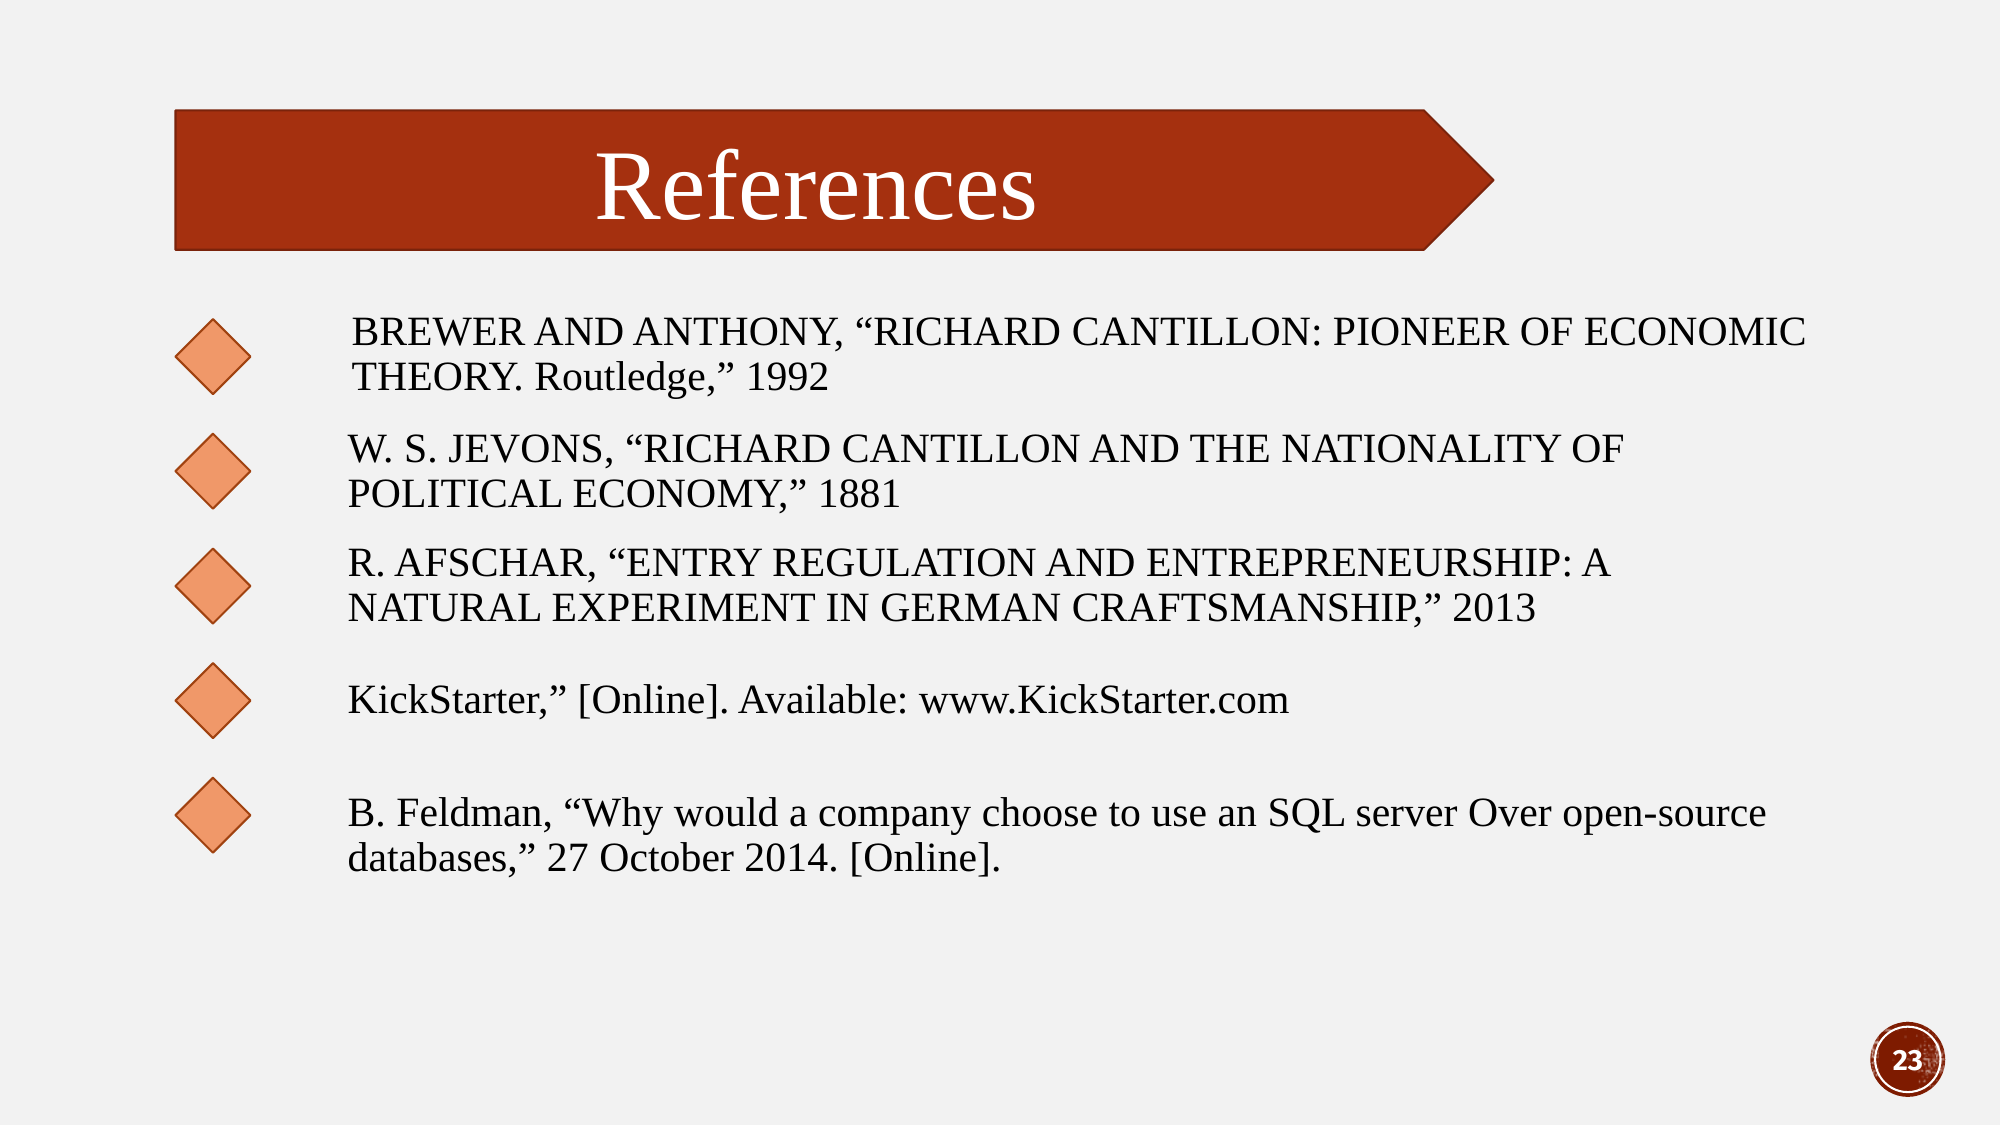

References
Brewer and Anthony, “Richard Cantillon: Pioneer of Economic Theory. Routledge,” 1992

W. S. Jevons, “Richard Cantillon and the Nationality of Political Economy,” 1881

R. Afschar, “Entry regulation and entrepreneurship: a natural experiment in German craftsmanship,” 2013

KickStarter,” [Online]. Available: www.KickStarter.com

B. Feldman, “Why would a company choose to use an SQL server Over open-source databases,” 27 October 2014. [Online].
23